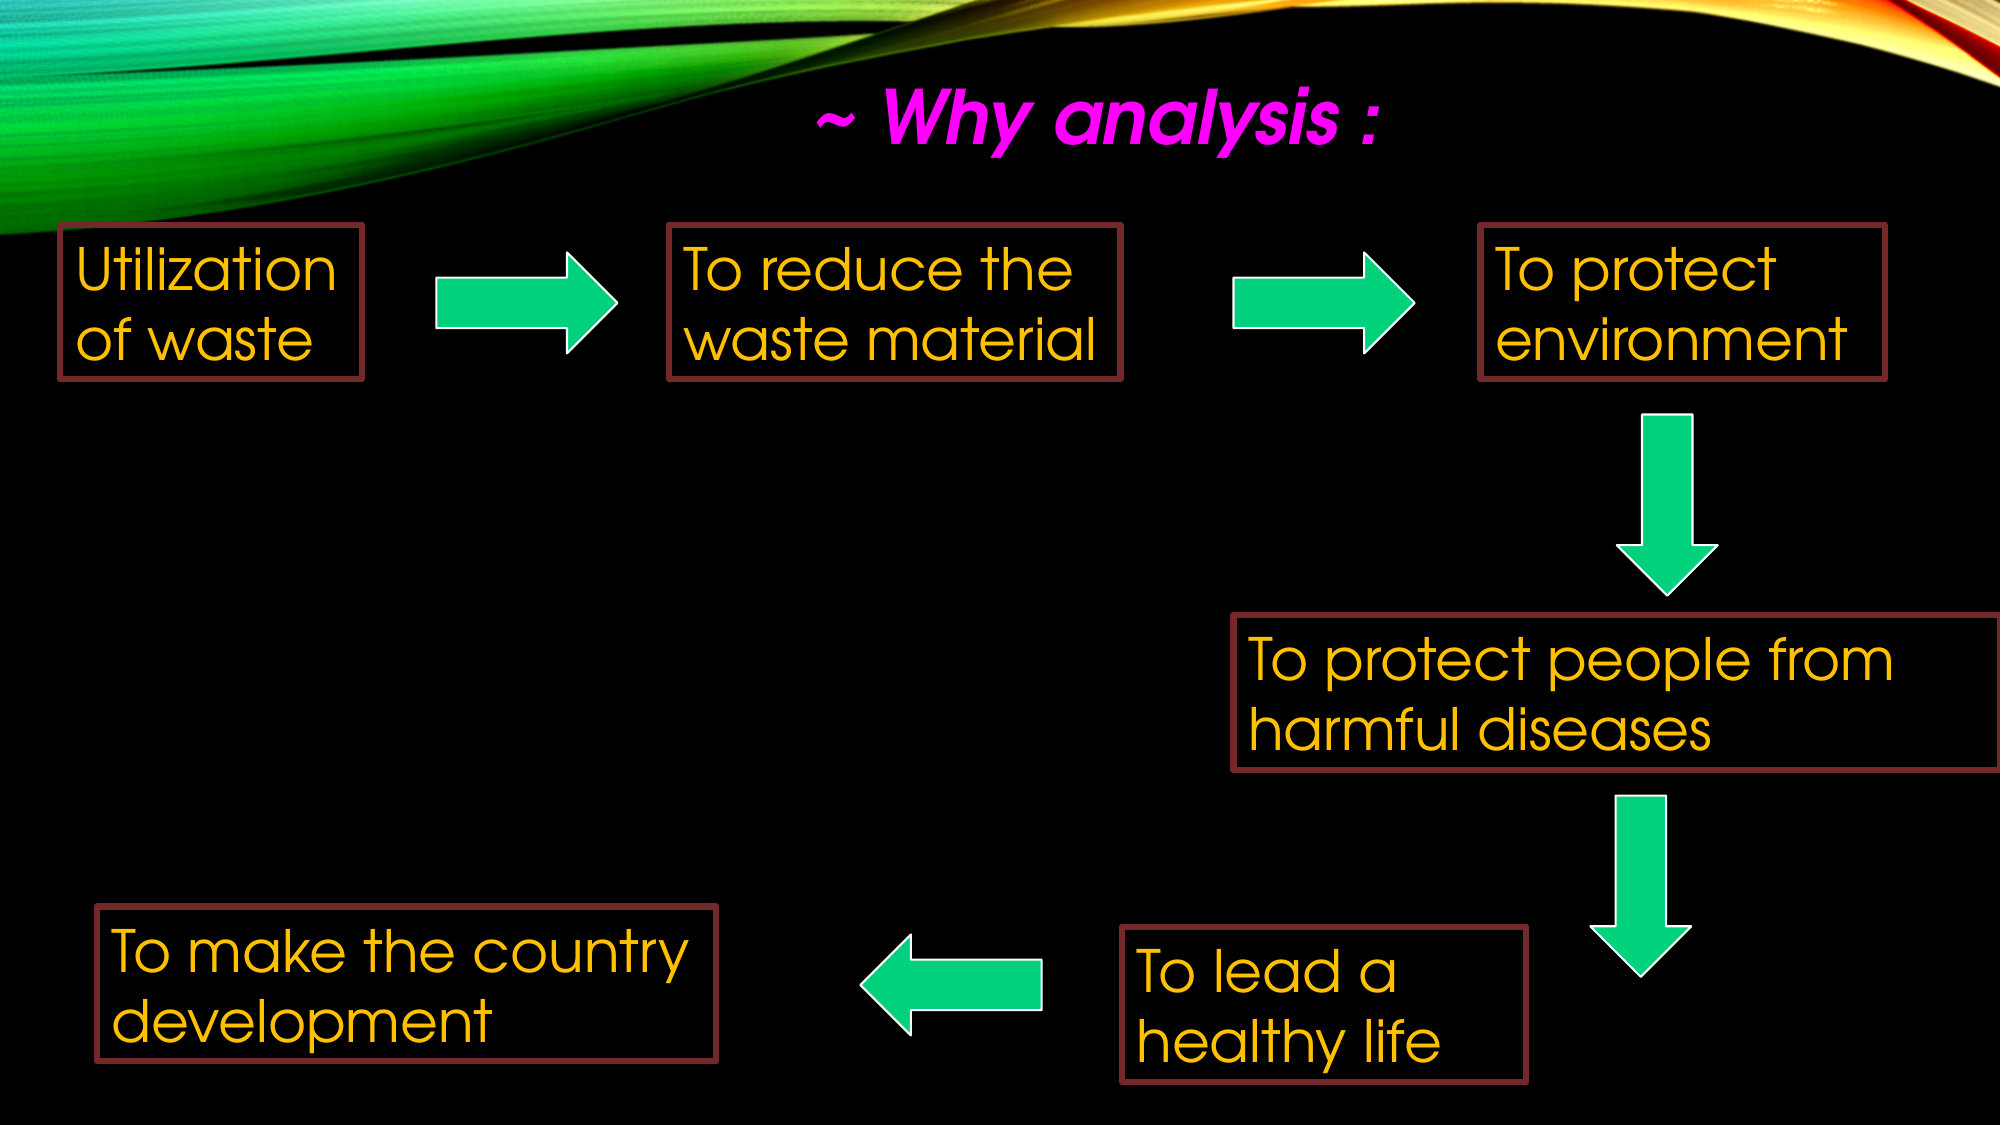

~ Why analysis :
To reduce the waste material
To protect environment
Utilization of waste

To protect people from harmful diseases

To make the country development
To lead a healthy life